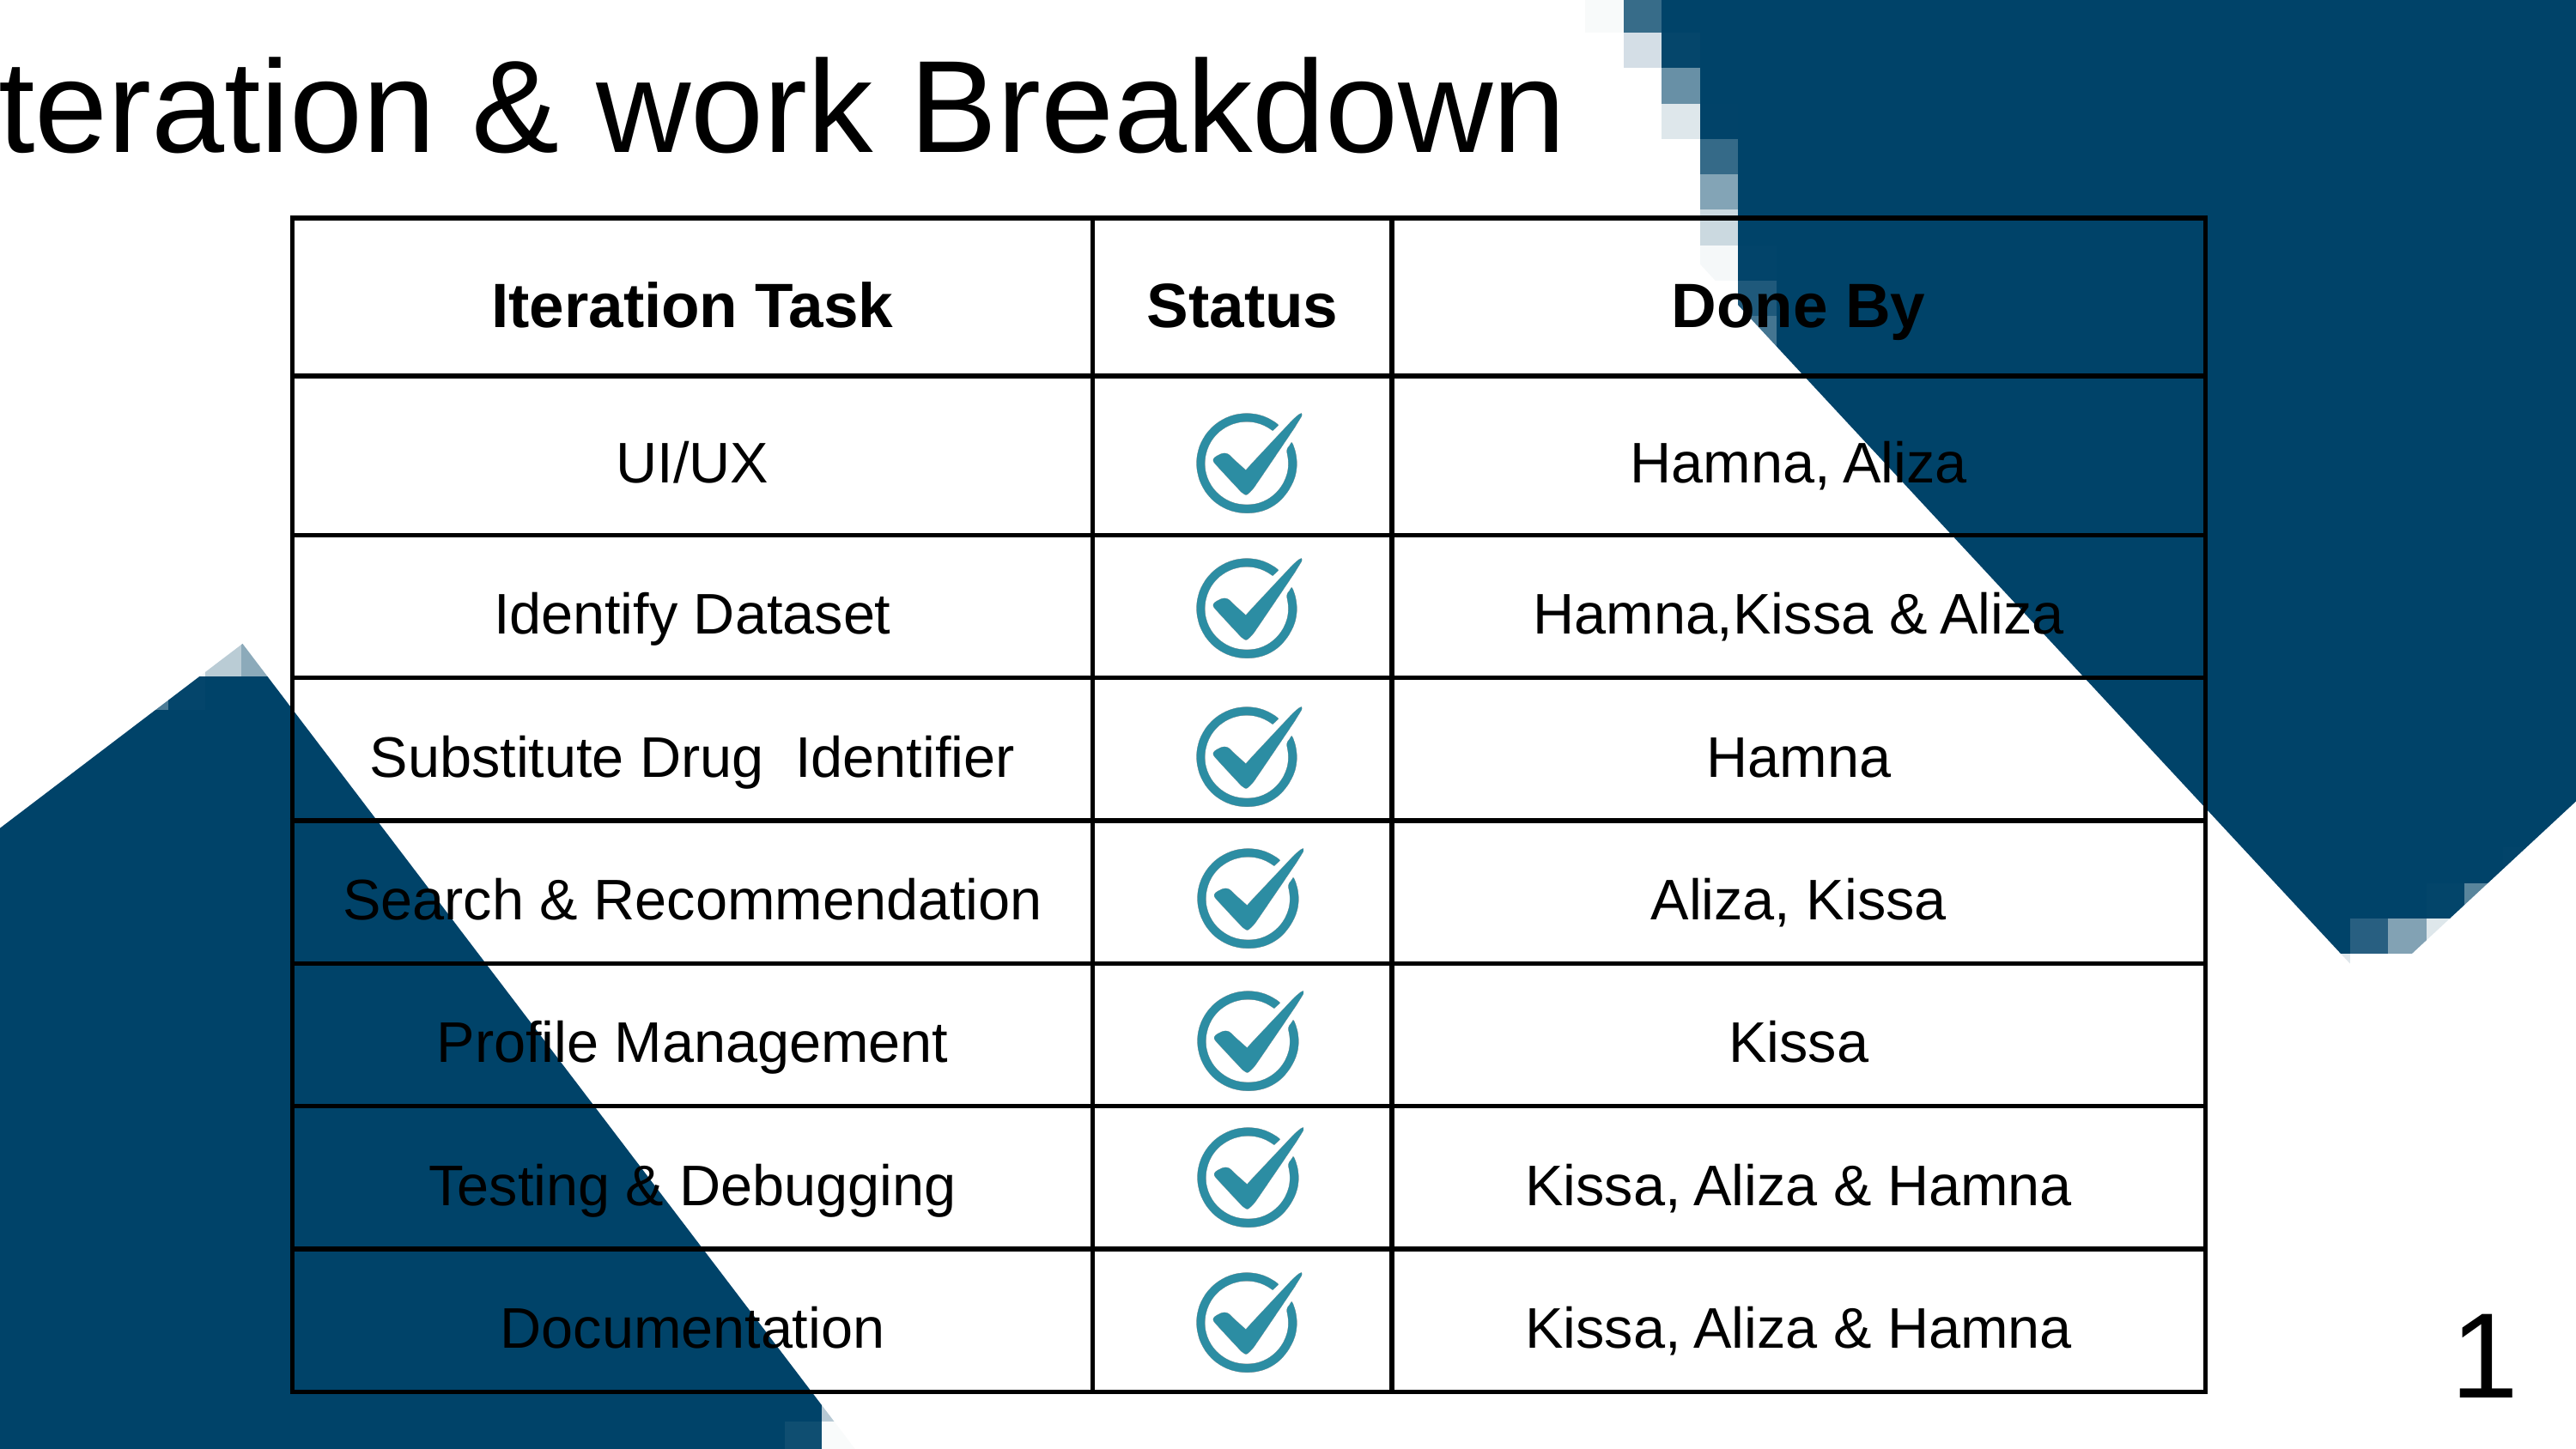

Iteration & work Breakdown
| Iteration Task | Status | Done By |
| --- | --- | --- |
| UI/UX |  | Hamna, Aliza |
| Identify Dataset |  | Hamna,Kissa & Aliza |
| Substitute Drug Identifier |  | Hamna |
| Search & Recommendation |  | Aliza, Kissa |
| Profile Management |  | Kissa |
| Testing & Debugging |  | Kissa, Aliza & Hamna |
| Documentation |  | Kissa, Aliza & Hamna |

17